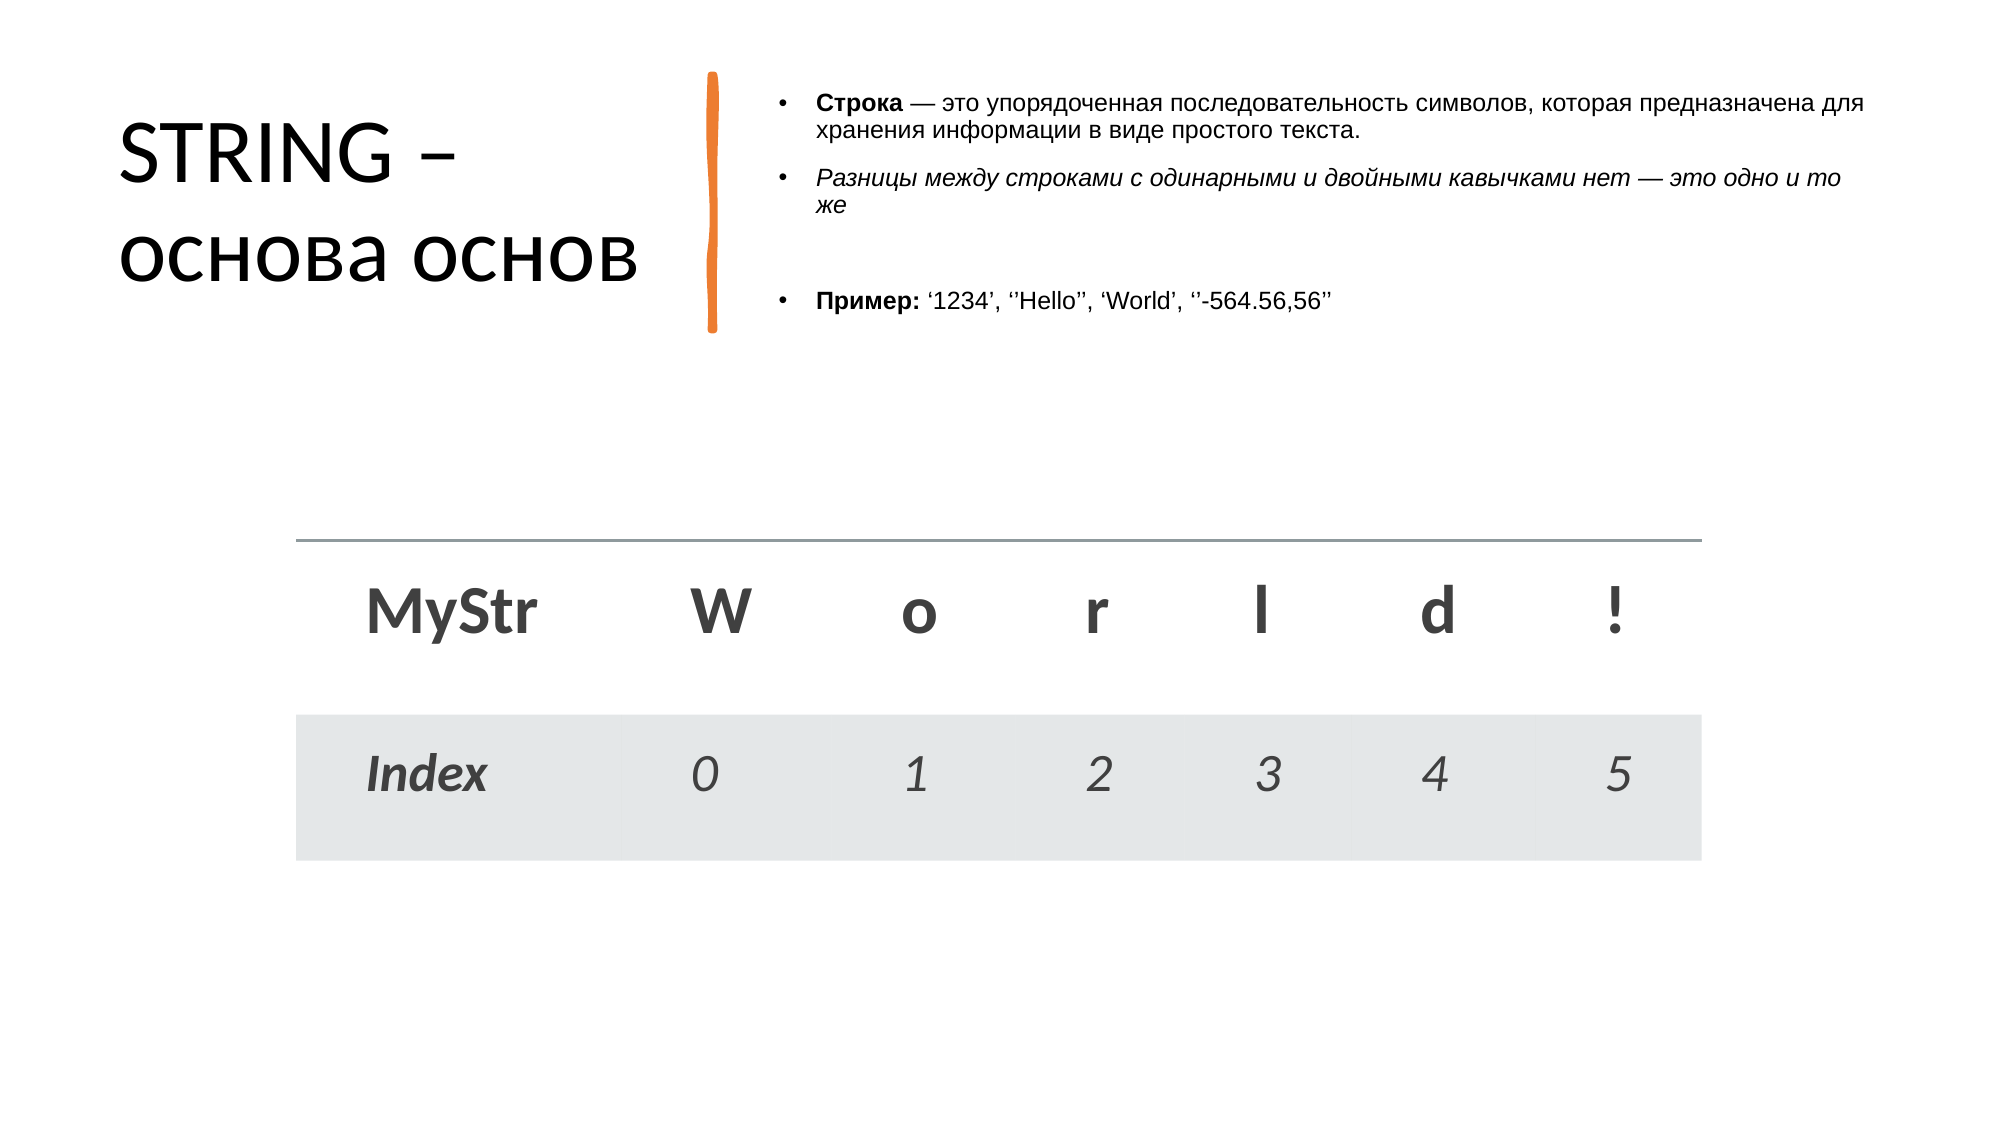

# STRING – основа основ
Строка — это упорядоченная последовательность символов, которая предназначена для хранения информации в виде простого текста.
Разницы между строками с одинарными и двойными кавычками нет — это одно и то же

Пример: ‘1234’, ‘’Hello’’, ‘World’, ‘’-564.56,56’’

| MyStr | W | o | r | l | d | ! |
| --- | --- | --- | --- | --- | --- | --- |
| Index | 0 | 1 | 2 | 3 | 4 | 5 |